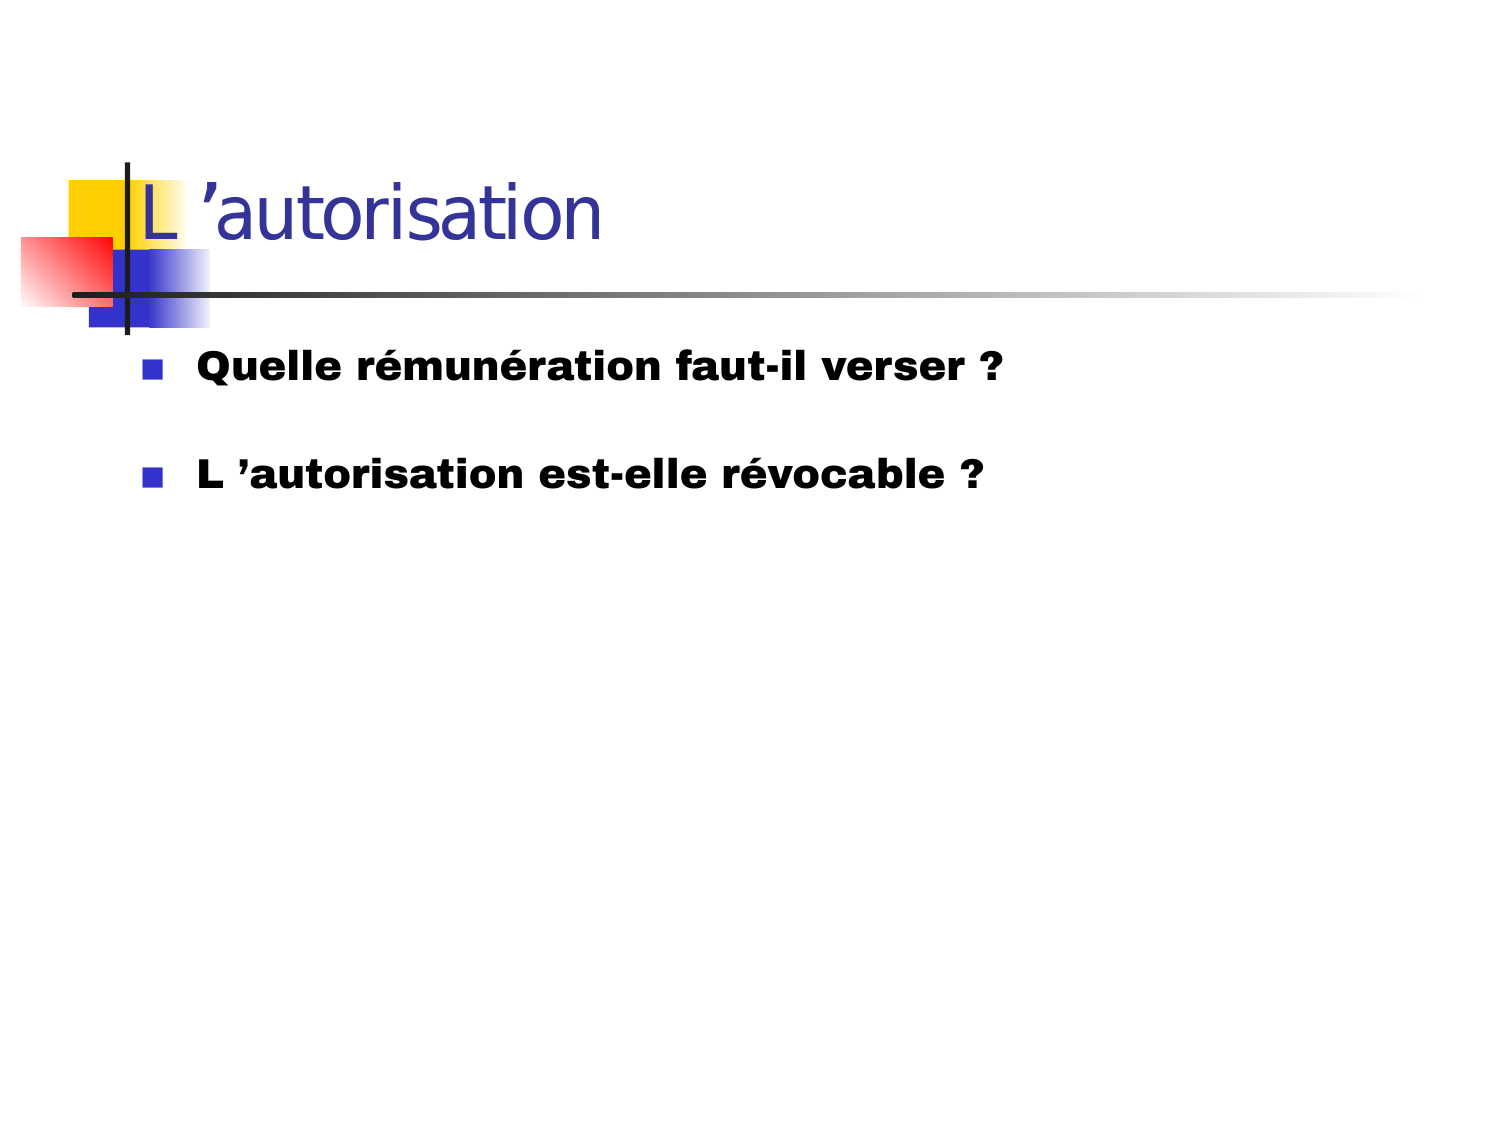

# L ’autorisation
Quelle rémunération faut-il verser ?
L ’autorisation est-elle révocable ?